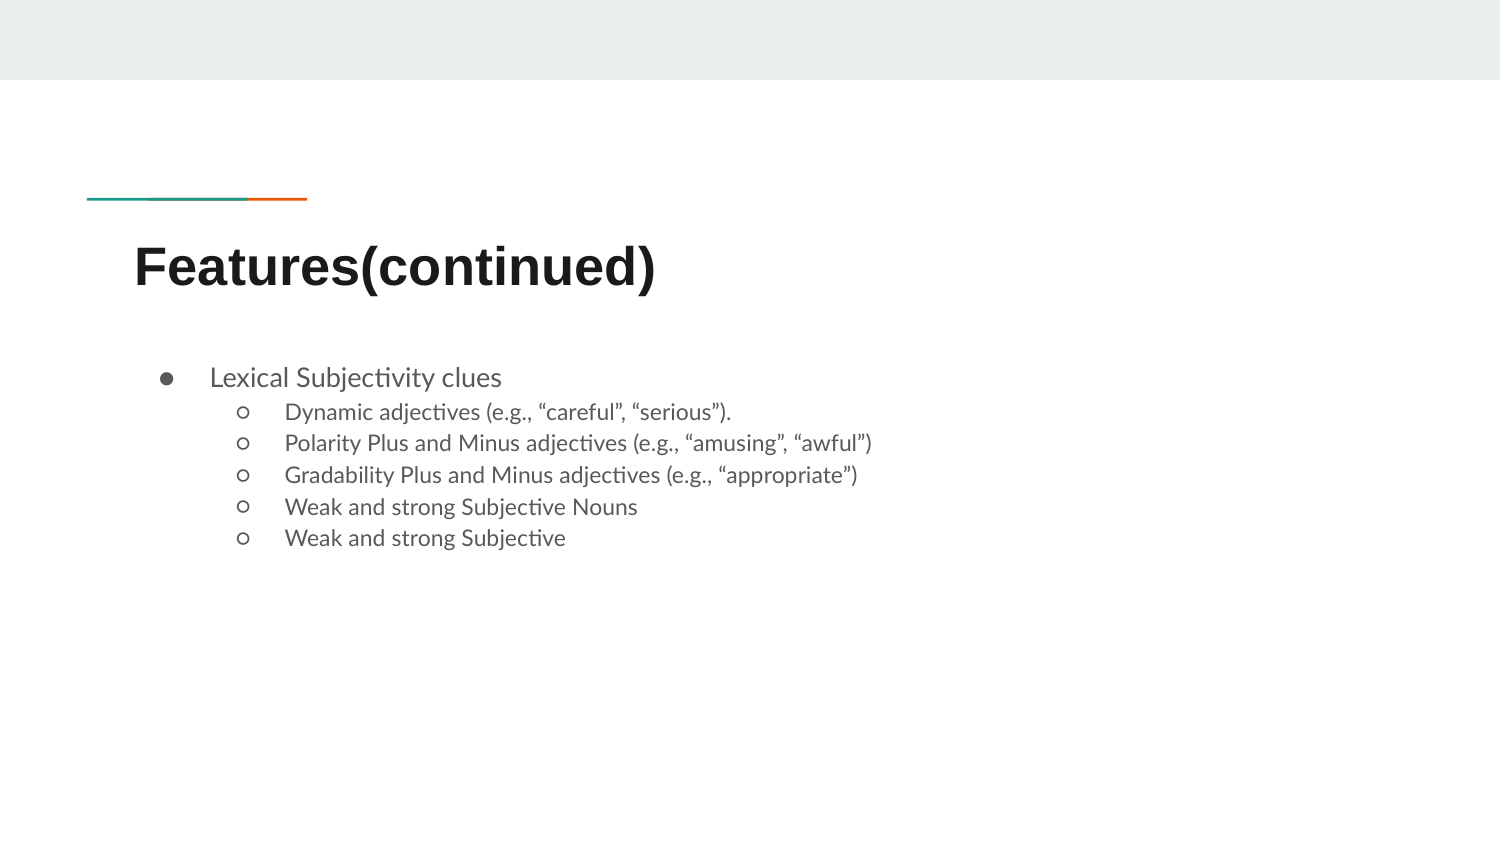

# Features(continued)
Lexical Subjectivity clues
Dynamic adjectives (e.g., “careful”, “serious”).
Polarity Plus and Minus adjectives (e.g., “amusing”, “awful”)
Gradability Plus and Minus adjectives (e.g., “appropriate”)
Weak and strong Subjective Nouns
Weak and strong Subjective